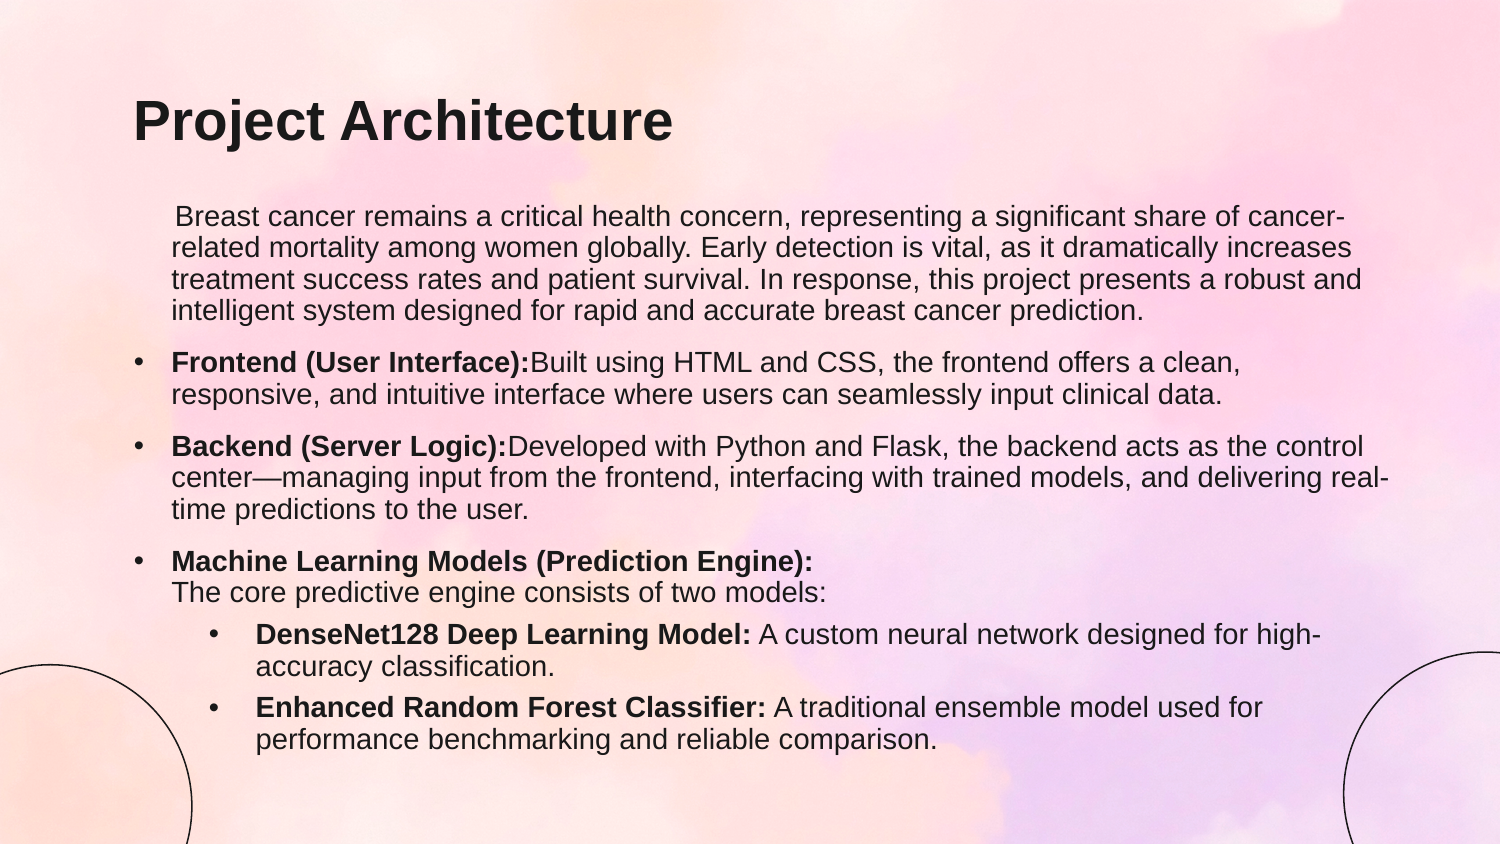

# Project Architecture
     Breast cancer remains a critical health concern, representing a significant share of cancer-related mortality among women globally. Early detection is vital, as it dramatically increases treatment success rates and patient survival. In response, this project presents a robust and intelligent system designed for rapid and accurate breast cancer prediction.
Frontend (User Interface):Built using HTML and CSS, the frontend offers a clean, responsive, and intuitive interface where users can seamlessly input clinical data.
Backend (Server Logic):Developed with Python and Flask, the backend acts as the control center—managing input from the frontend, interfacing with trained models, and delivering real-time predictions to the user.
Machine Learning Models (Prediction Engine):
The core predictive engine consists of two models:
DenseNet128 Deep Learning Model: A custom neural network designed for high-accuracy classification.
Enhanced Random Forest Classifier: A traditional ensemble model used for performance benchmarking and reliable comparison.